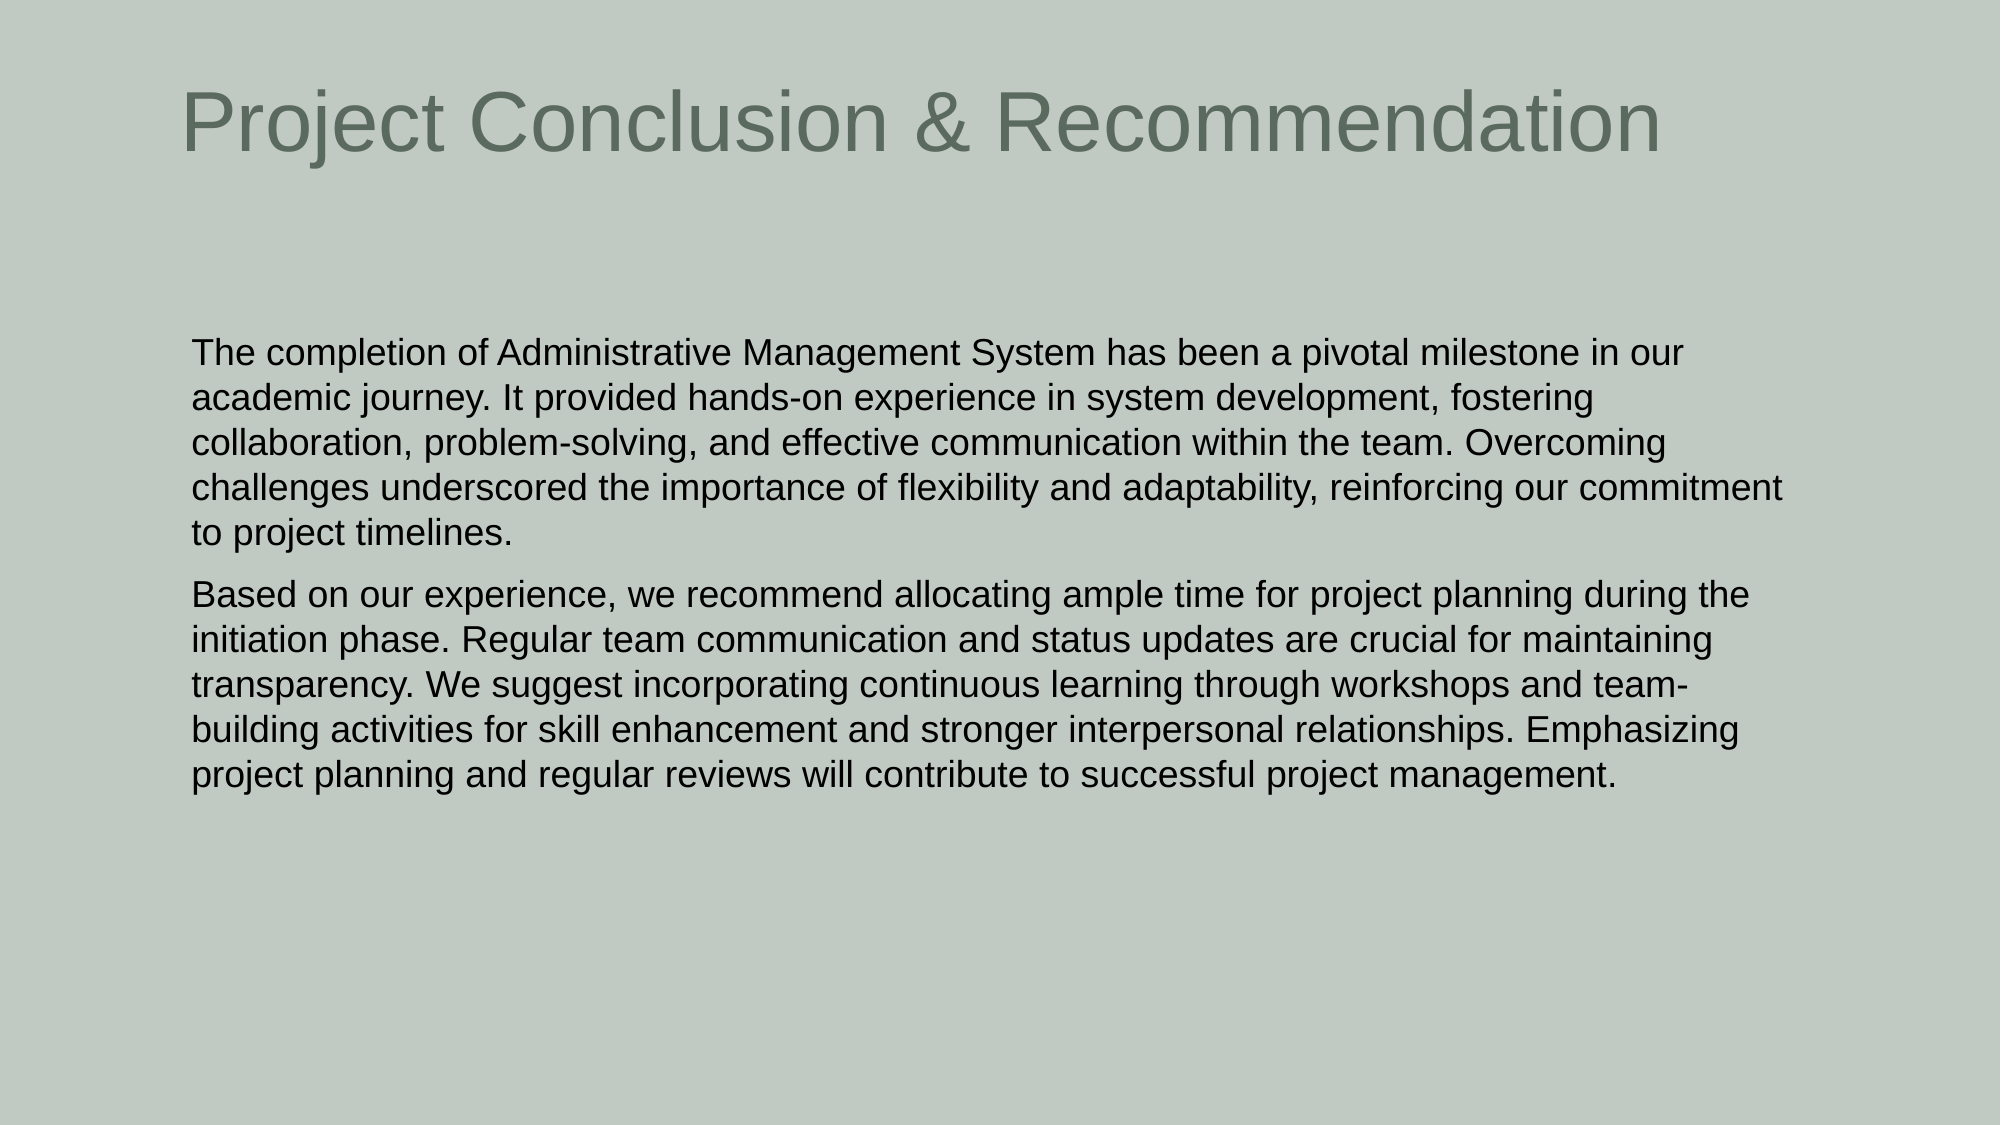

# Project Conclusion & Recommendation
The completion of Administrative Management System has been a pivotal milestone in our academic journey. It provided hands-on experience in system development, fostering collaboration, problem-solving, and effective communication within the team. Overcoming challenges underscored the importance of flexibility and adaptability, reinforcing our commitment to project timelines.
Based on our experience, we recommend allocating ample time for project planning during the initiation phase. Regular team communication and status updates are crucial for maintaining transparency. We suggest incorporating continuous learning through workshops and team-building activities for skill enhancement and stronger interpersonal relationships. Emphasizing project planning and regular reviews will contribute to successful project management.